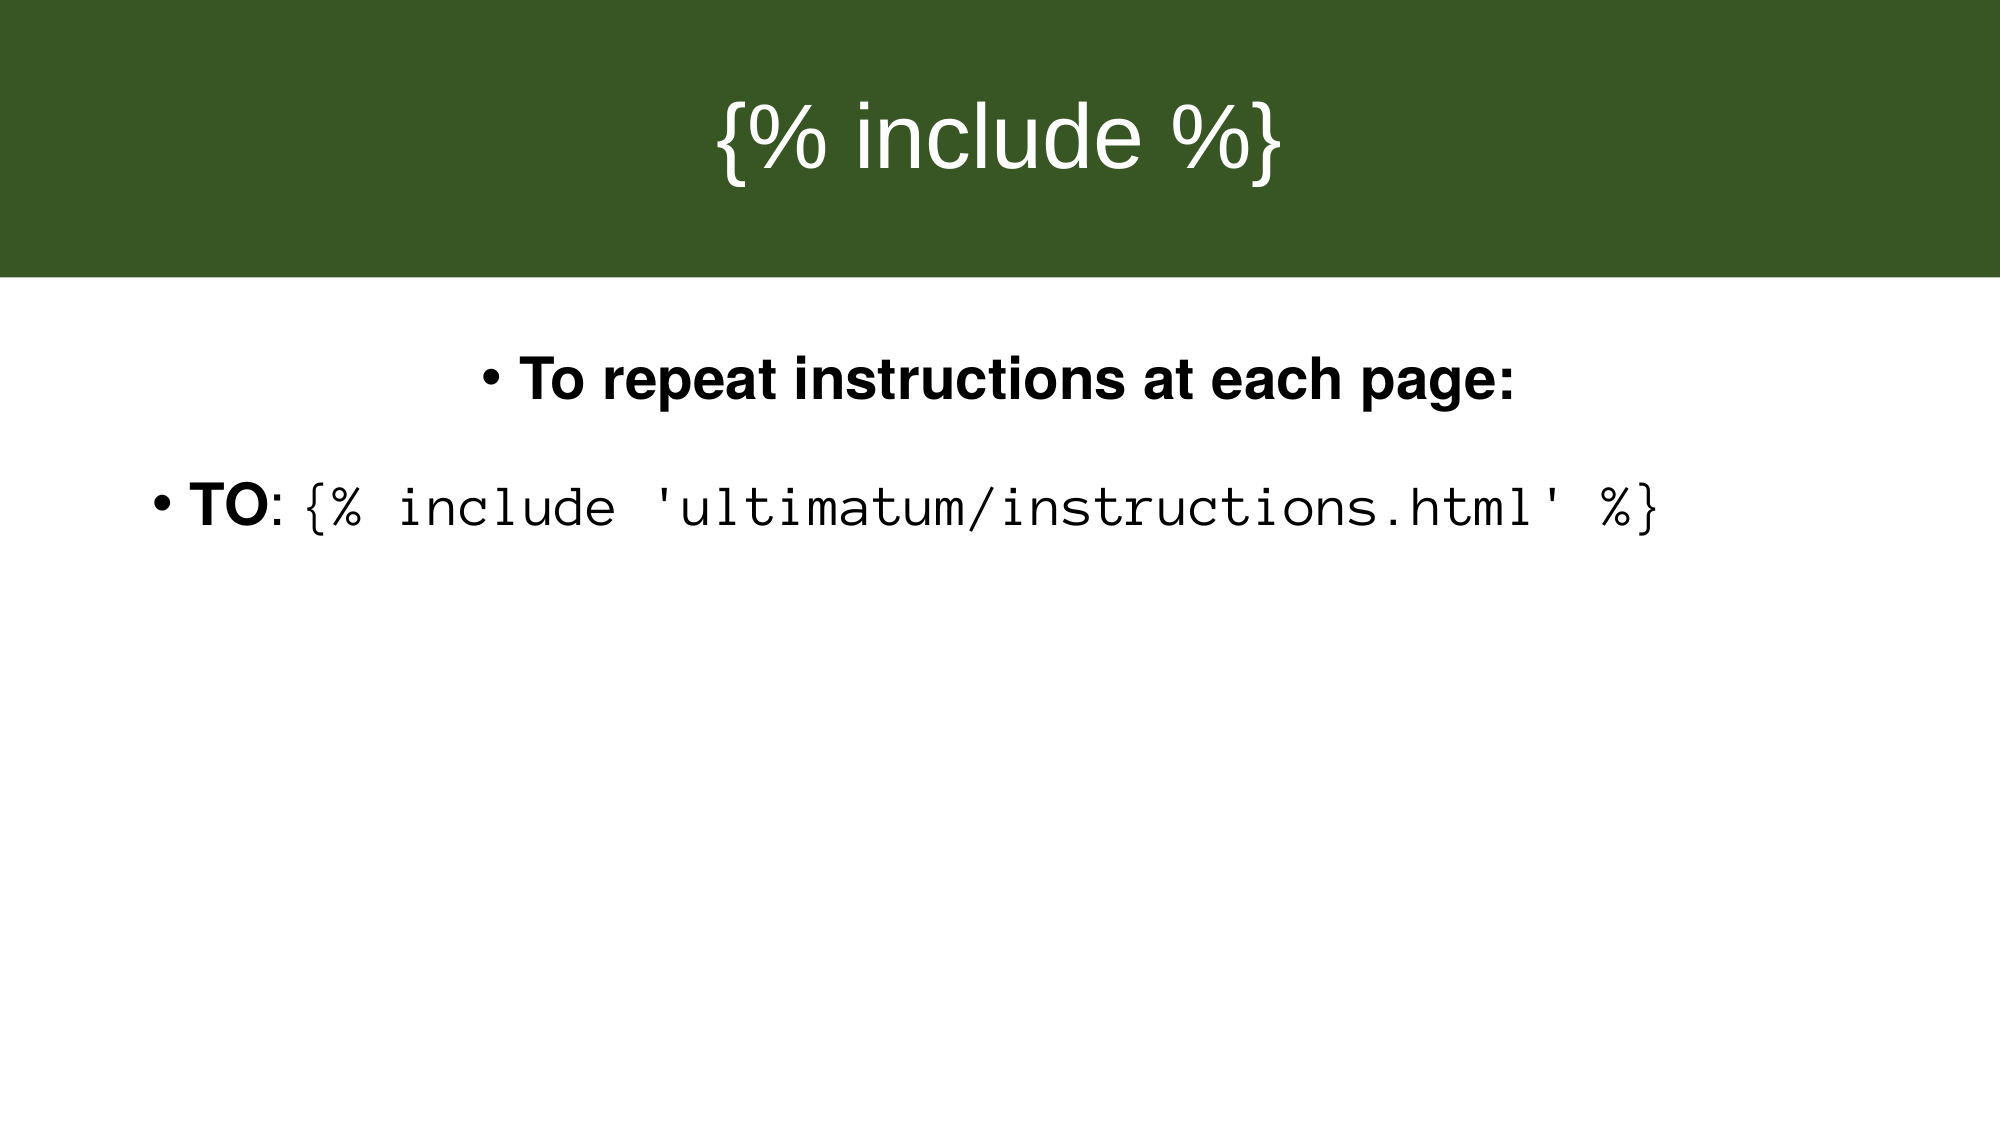

# {% include %}
To repeat instructions at each page:
TO: {% include 'ultimatum/instructions.html' %}